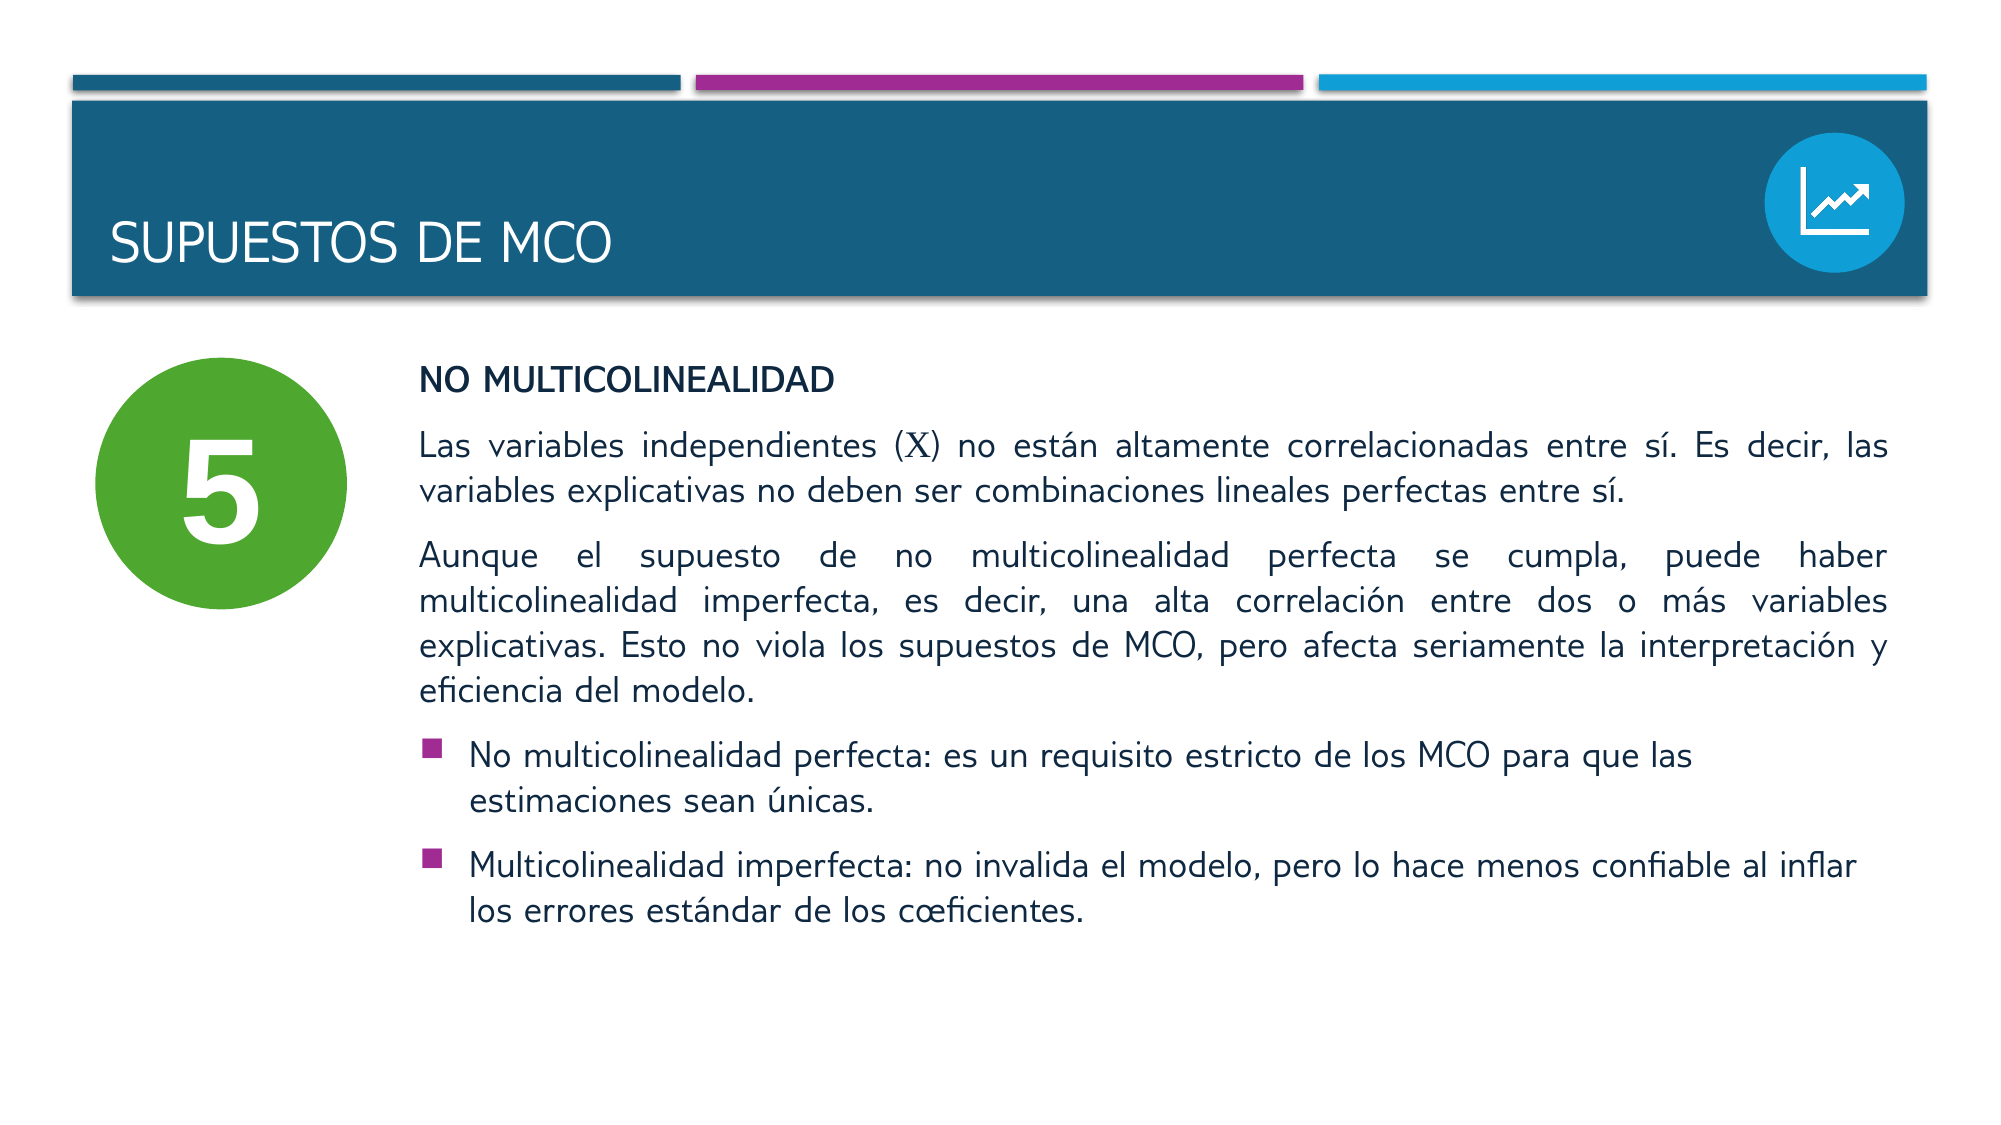

# SUPUESTOS DE mco

NO MULTICOLINEALIDAD
Las variables independientes (X) no están altamente correlacionadas entre sí. Es decir, las variables explicativas no deben ser combinaciones lineales perfectas entre sí.
Aunque el supuesto de no multicolinealidad perfecta se cumpla, puede haber multicolinealidad imperfecta, es decir, una alta correlación entre dos o más variables explicativas. Esto no viola los supuestos de MCO, pero afecta seriamente la interpretación y eficiencia del modelo.
No multicolinealidad perfecta: es un requisito estricto de los MCO para que las estimaciones sean únicas.
Multicolinealidad imperfecta: no invalida el modelo, pero lo hace menos confiable al inflar los errores estándar de los coeficientes.
5